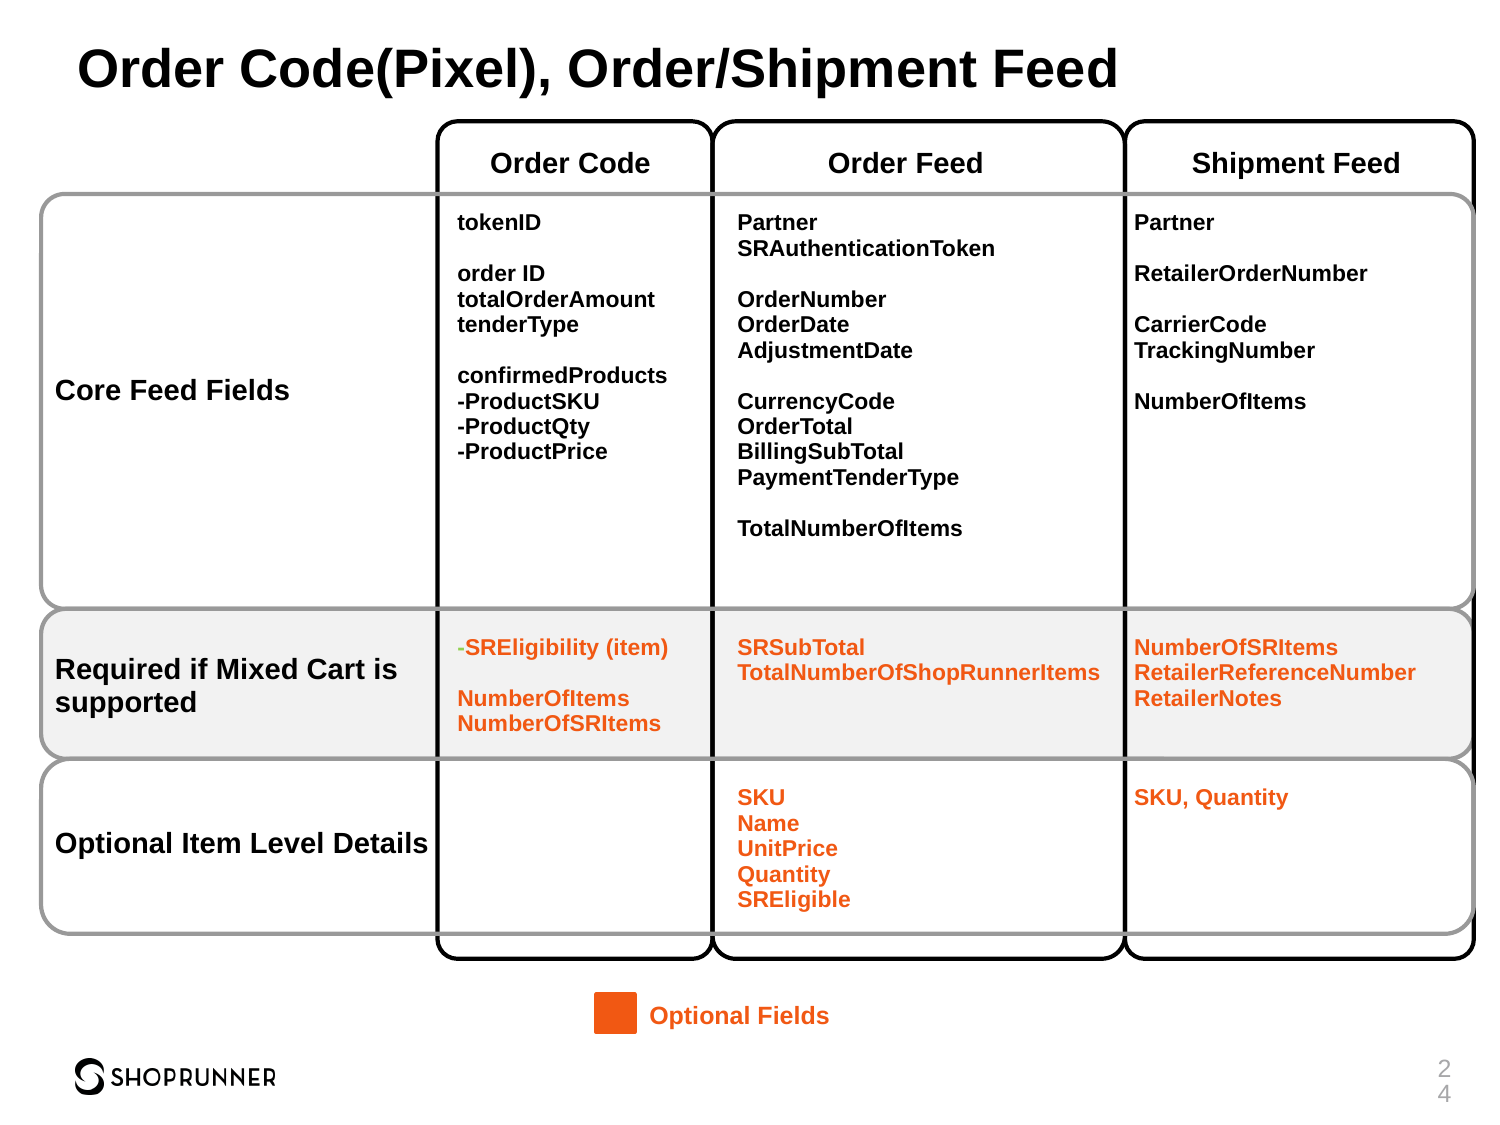

Order Code(Pixel), Order/Shipment Feed

|  | Order Code | Order Feed | Shipment Feed |
| --- | --- | --- | --- |
| Core Feed Fields | tokenID order ID totalOrderAmount tenderType confirmedProducts -ProductSKU -ProductQty -ProductPrice | Partner SRAuthenticationToken OrderNumber OrderDate AdjustmentDate CurrencyCode OrderTotal BillingSubTotal PaymentTenderType TotalNumberOfItems | Partner RetailerOrderNumber CarrierCode TrackingNumber NumberOfItems |
| Required if Mixed Cart is supported | -SREligibility (item) NumberOfItems NumberOfSRItems | SRSubTotal TotalNumberOfShopRunnerItems | NumberOfSRItems RetailerReferenceNumber RetailerNotes |
| Optional Item Level Details |  | SKU Name UnitPrice Quantity SREligible | SKU, Quantity |

Optional Fields

24